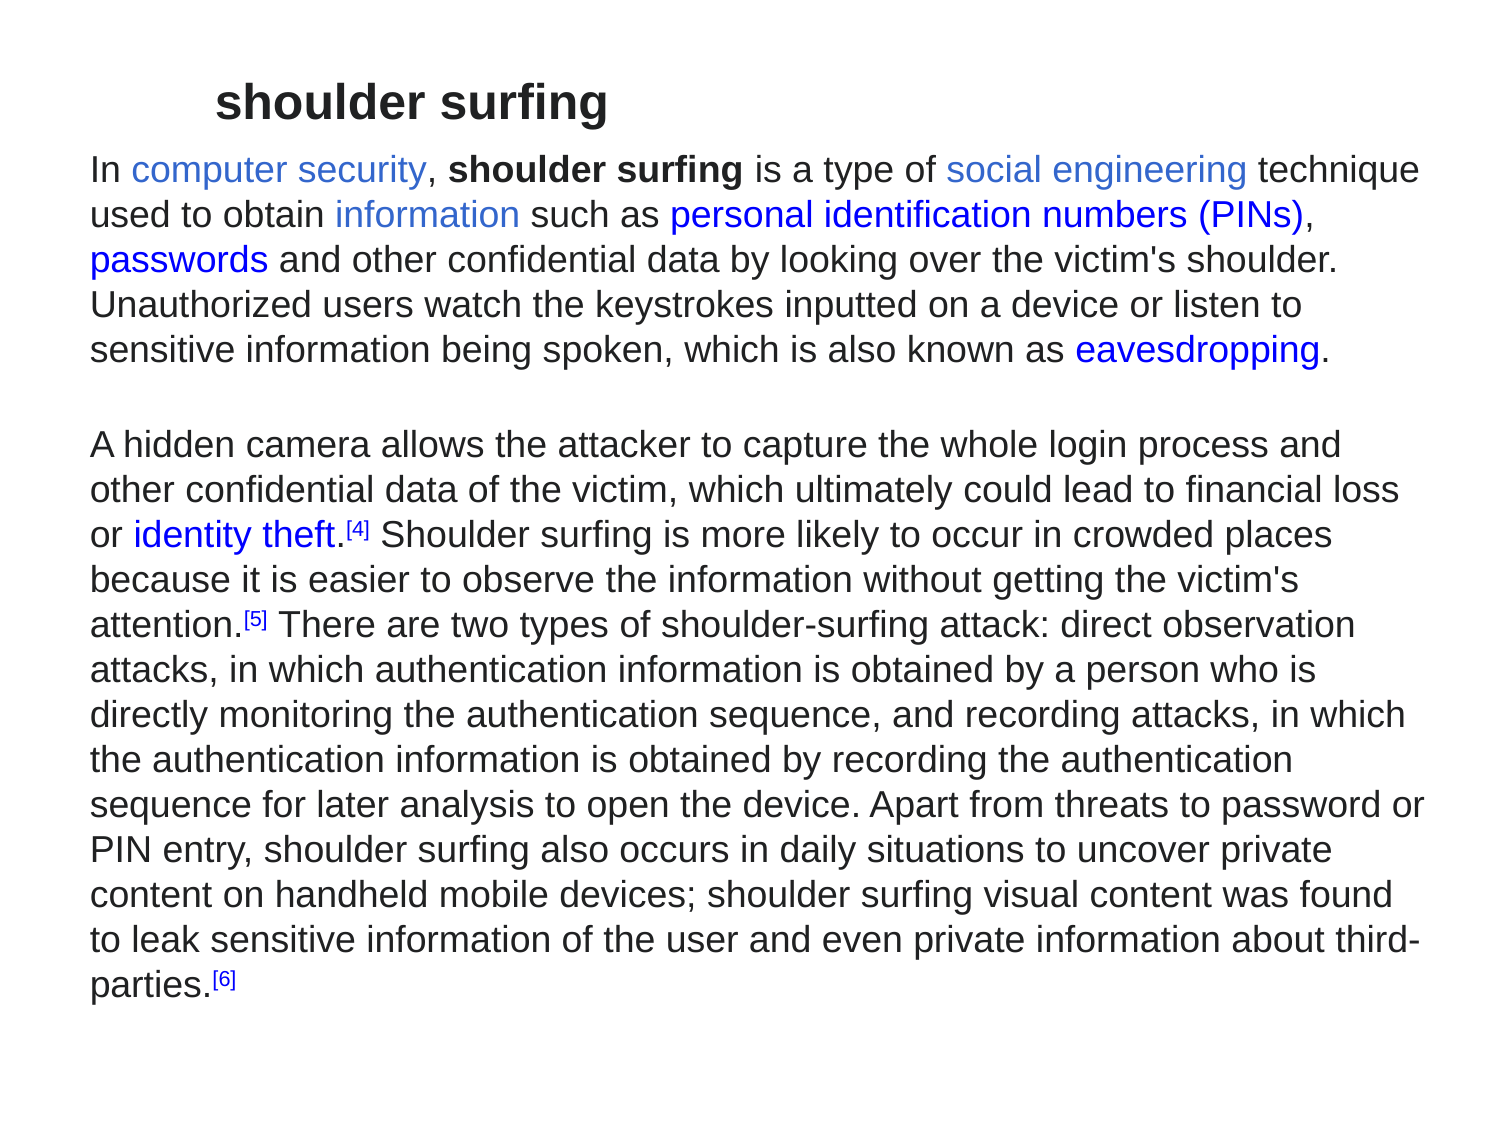

shoulder surfing
In computer security, shoulder surfing is a type of social engineering technique used to obtain information such as personal identification numbers (PINs), passwords and other confidential data by looking over the victim's shoulder. Unauthorized users watch the keystrokes inputted on a device or listen to sensitive information being spoken, which is also known as eavesdropping.

A hidden camera allows the attacker to capture the whole login process and other confidential data of the victim, which ultimately could lead to financial loss or identity theft.[4] Shoulder surfing is more likely to occur in crowded places because it is easier to observe the information without getting the victim's attention.[5] There are two types of shoulder-surfing attack: direct observation attacks, in which authentication information is obtained by a person who is directly monitoring the authentication sequence, and recording attacks, in which the authentication information is obtained by recording the authentication sequence for later analysis to open the device. Apart from threats to password or PIN entry, shoulder surfing also occurs in daily situations to uncover private content on handheld mobile devices; shoulder surfing visual content was found to leak sensitive information of the user and even private information about third-parties.[6]